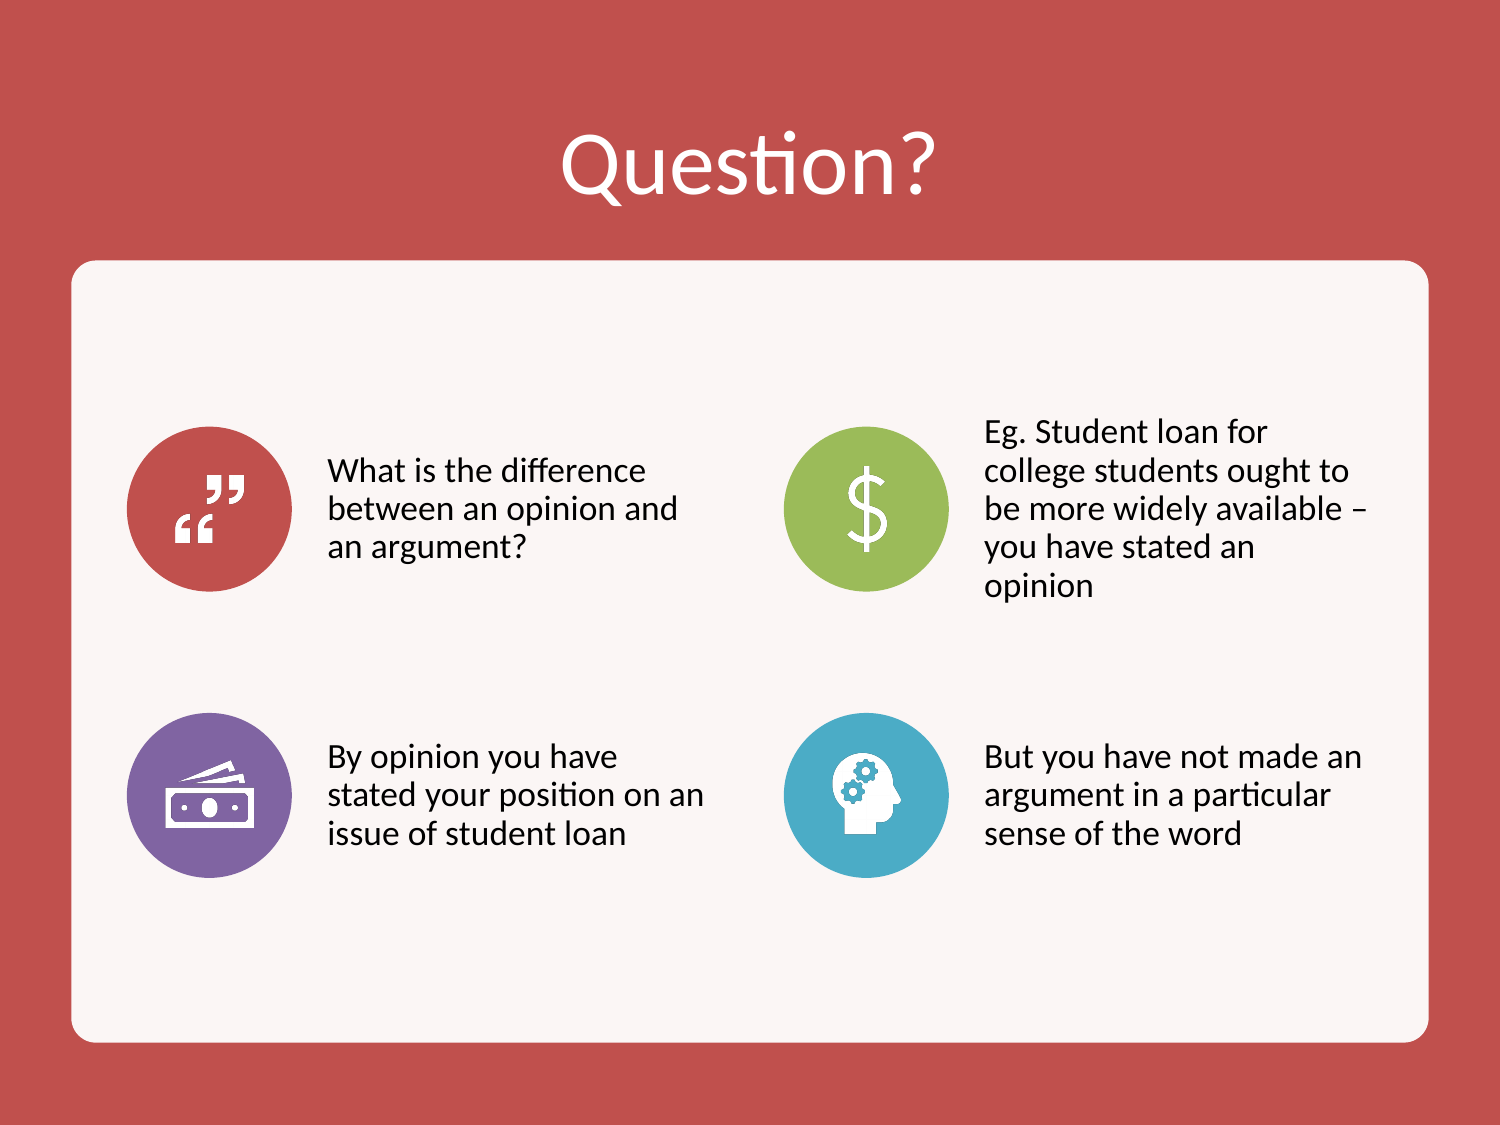

# Question?

What is the difference between an opinion and an argument?
Eg. Student loan for college students ought to be more widely available – you have stated an opinion
By opinion you have stated your position on an issue of student loan
But you have not made an argument in a particular sense of the word